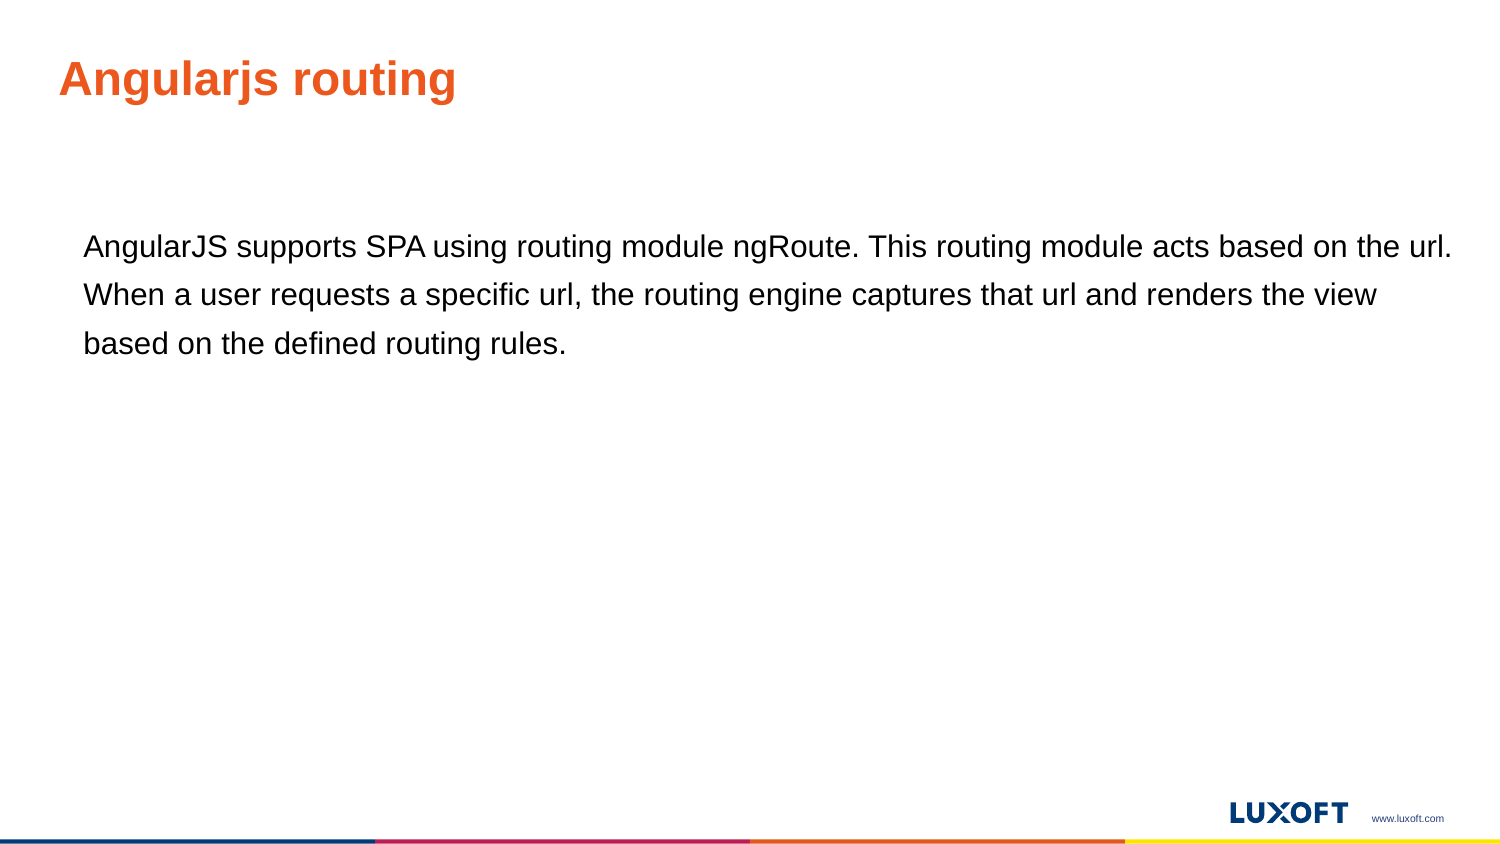

# Angularjs routing

AngularJS supports SPA using routing module ngRoute. This routing module acts based on the url. When a user requests a specific url, the routing engine captures that url and renders the view based on the defined routing rules.